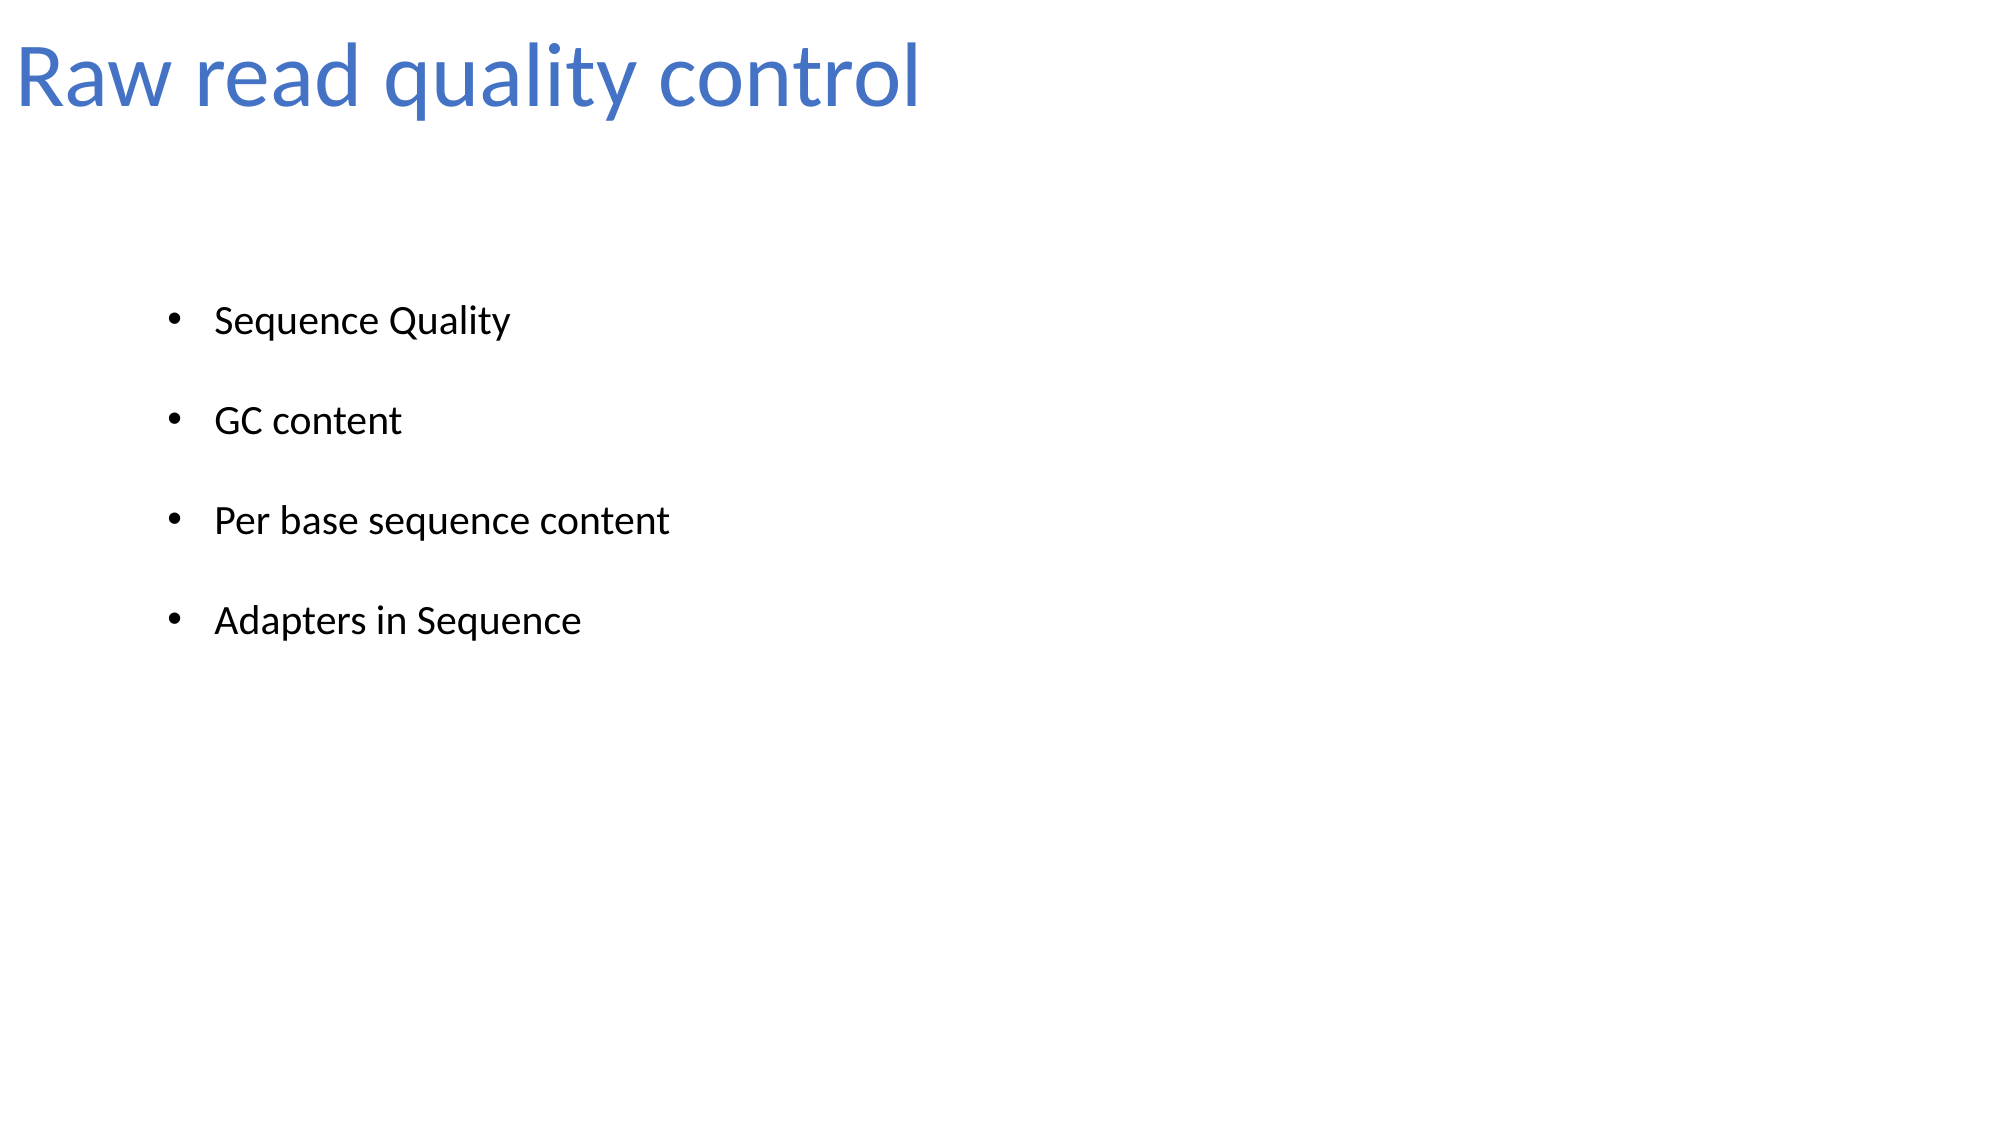

# Raw read quality control

Sequence Quality

GC content

Per base sequence content

Adapters in Sequence